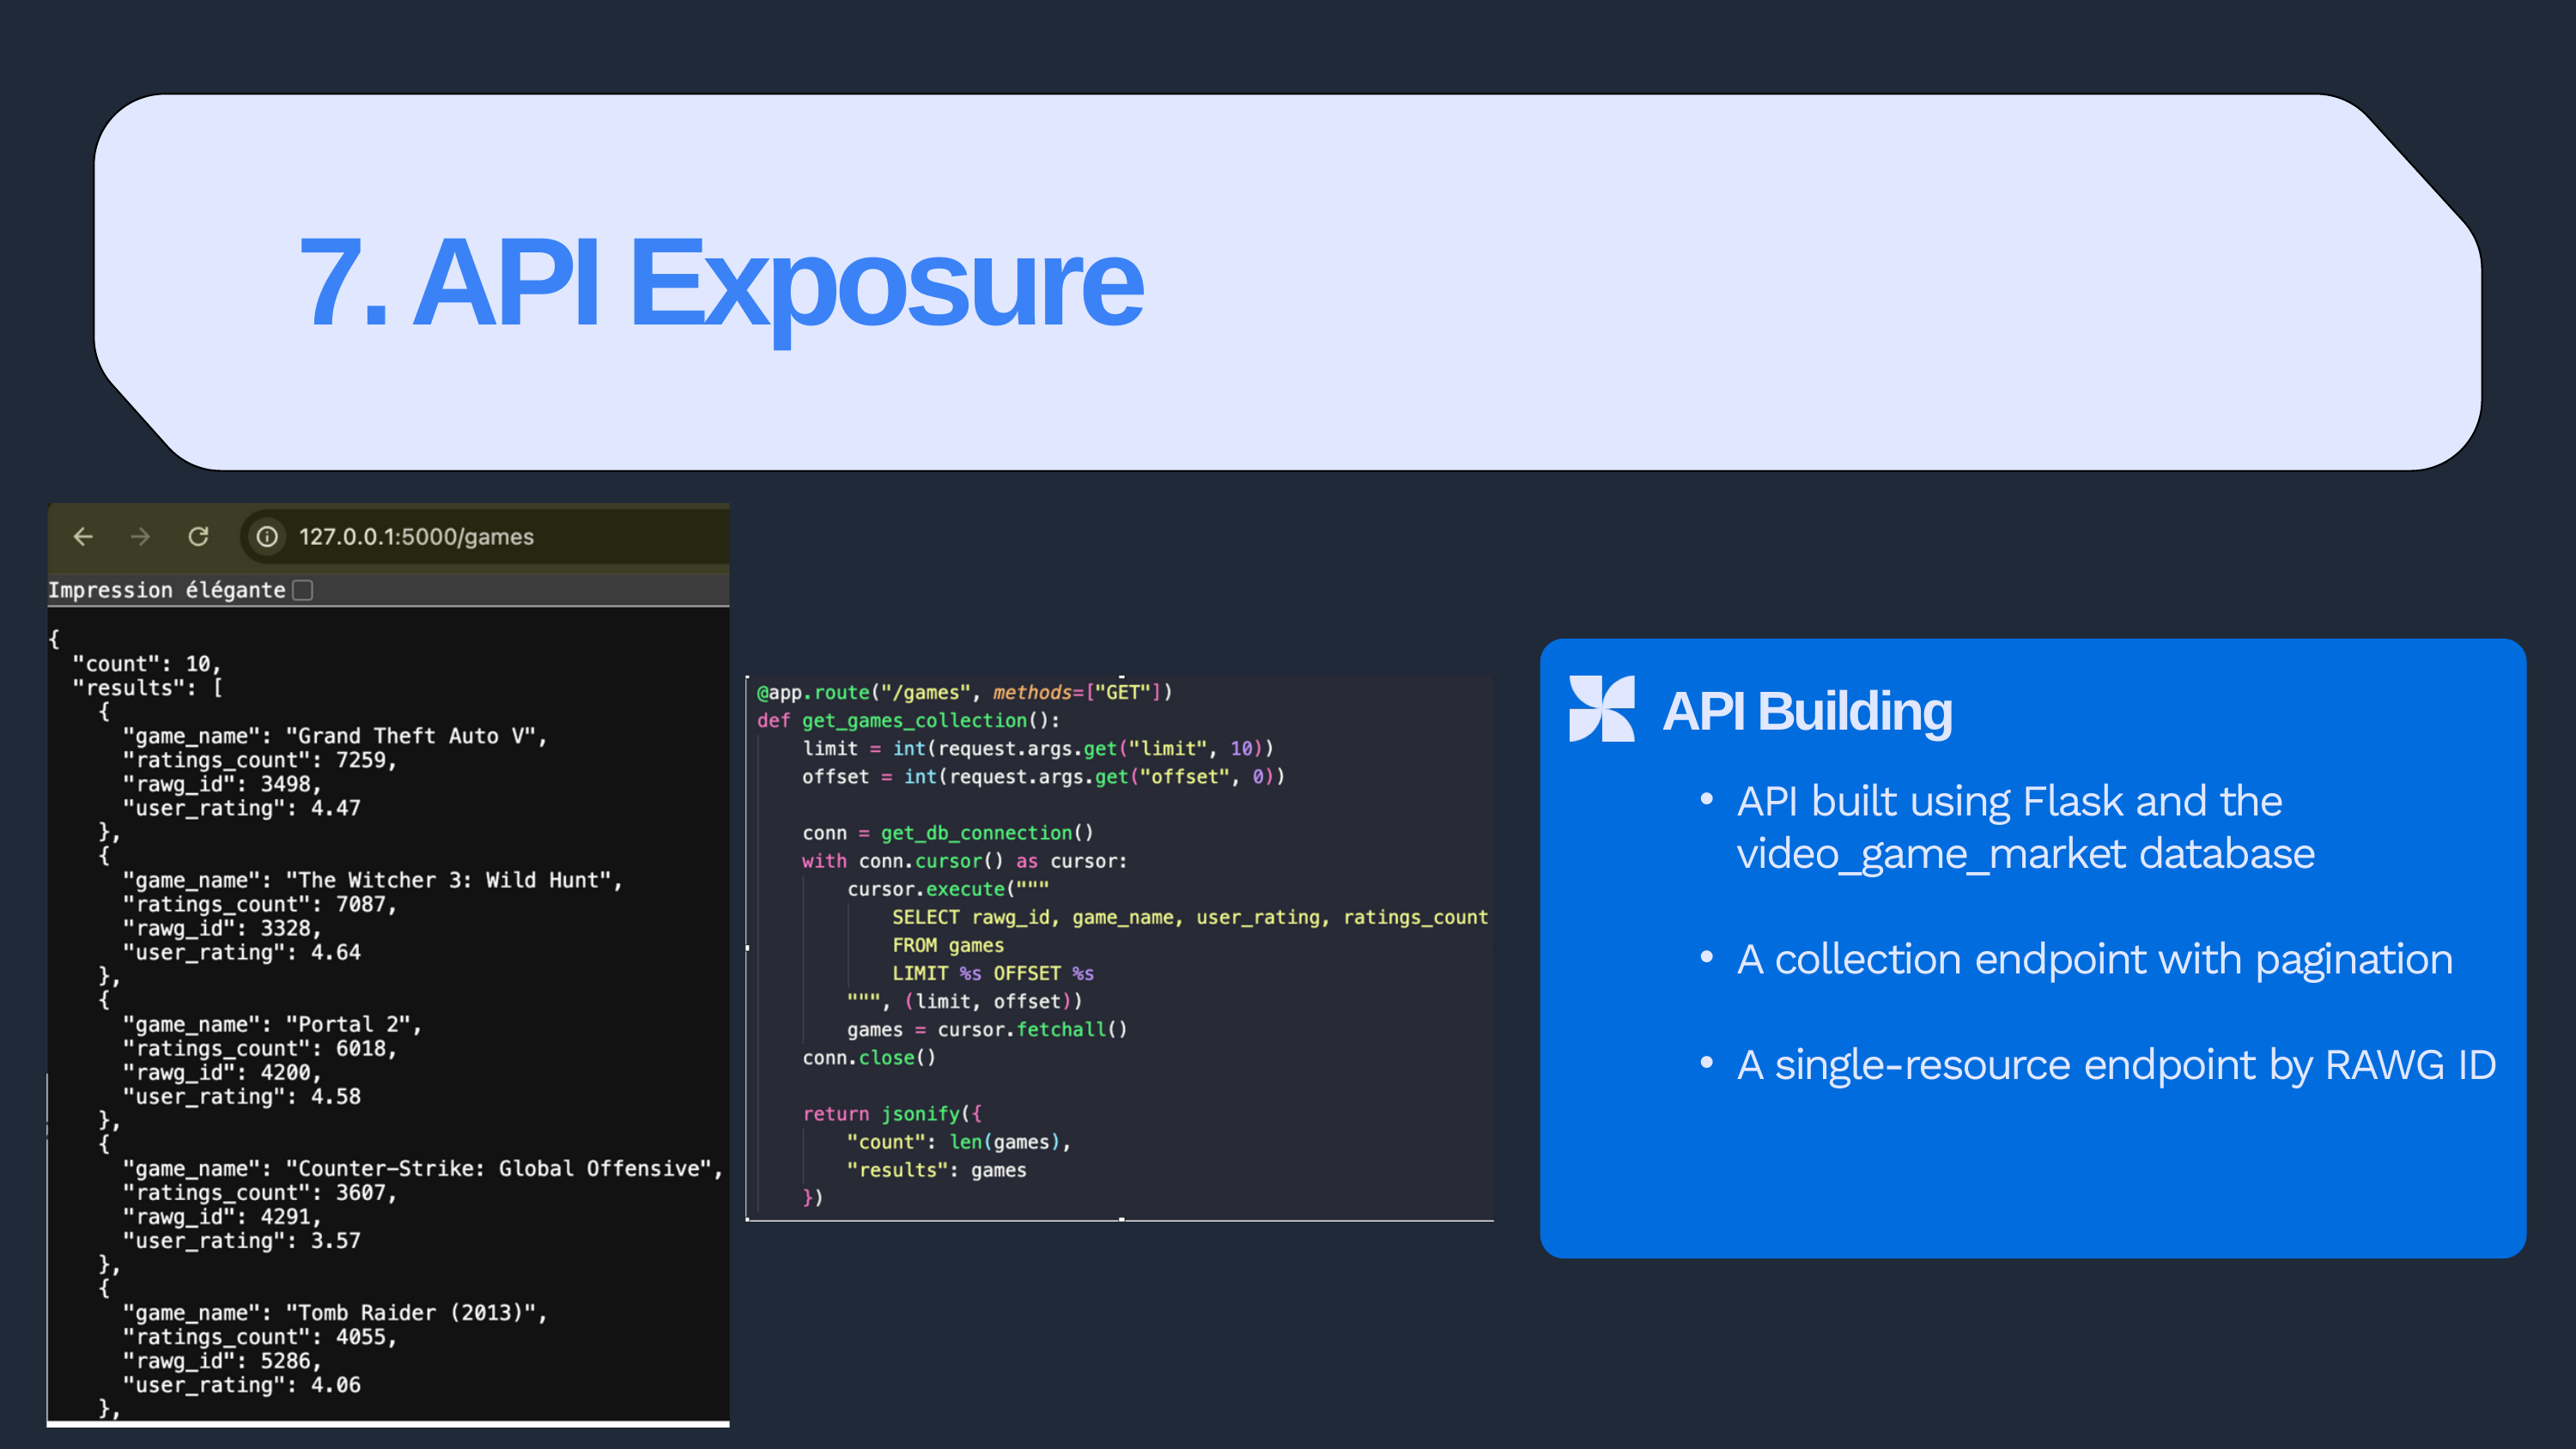

7. API Exposure

API Building
API built using Flask and the video_game_market database

A collection endpoint with pagination

A single-resource endpoint by RAWG ID